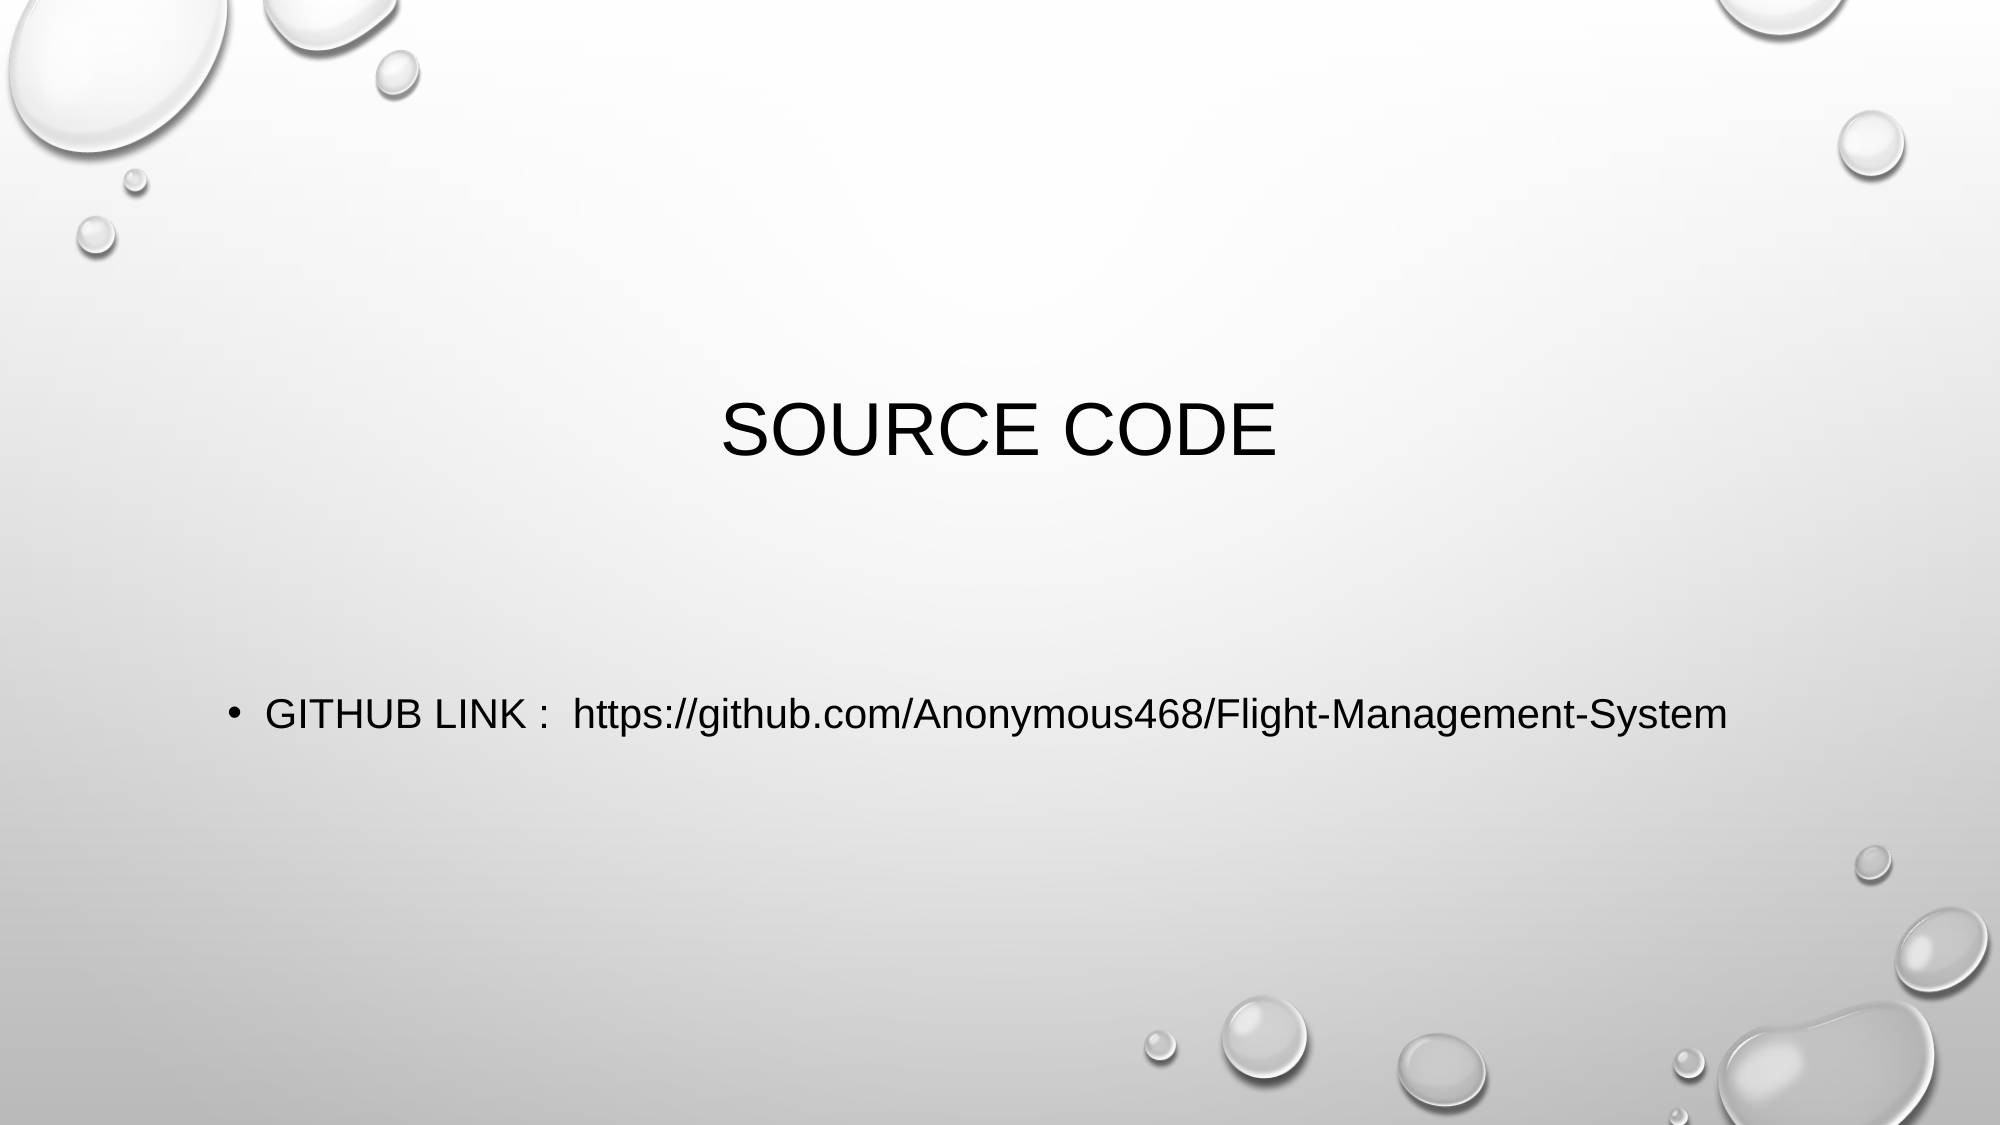

# Source code
Github link :  https://github.com/Anonymous468/Flight-Management-System